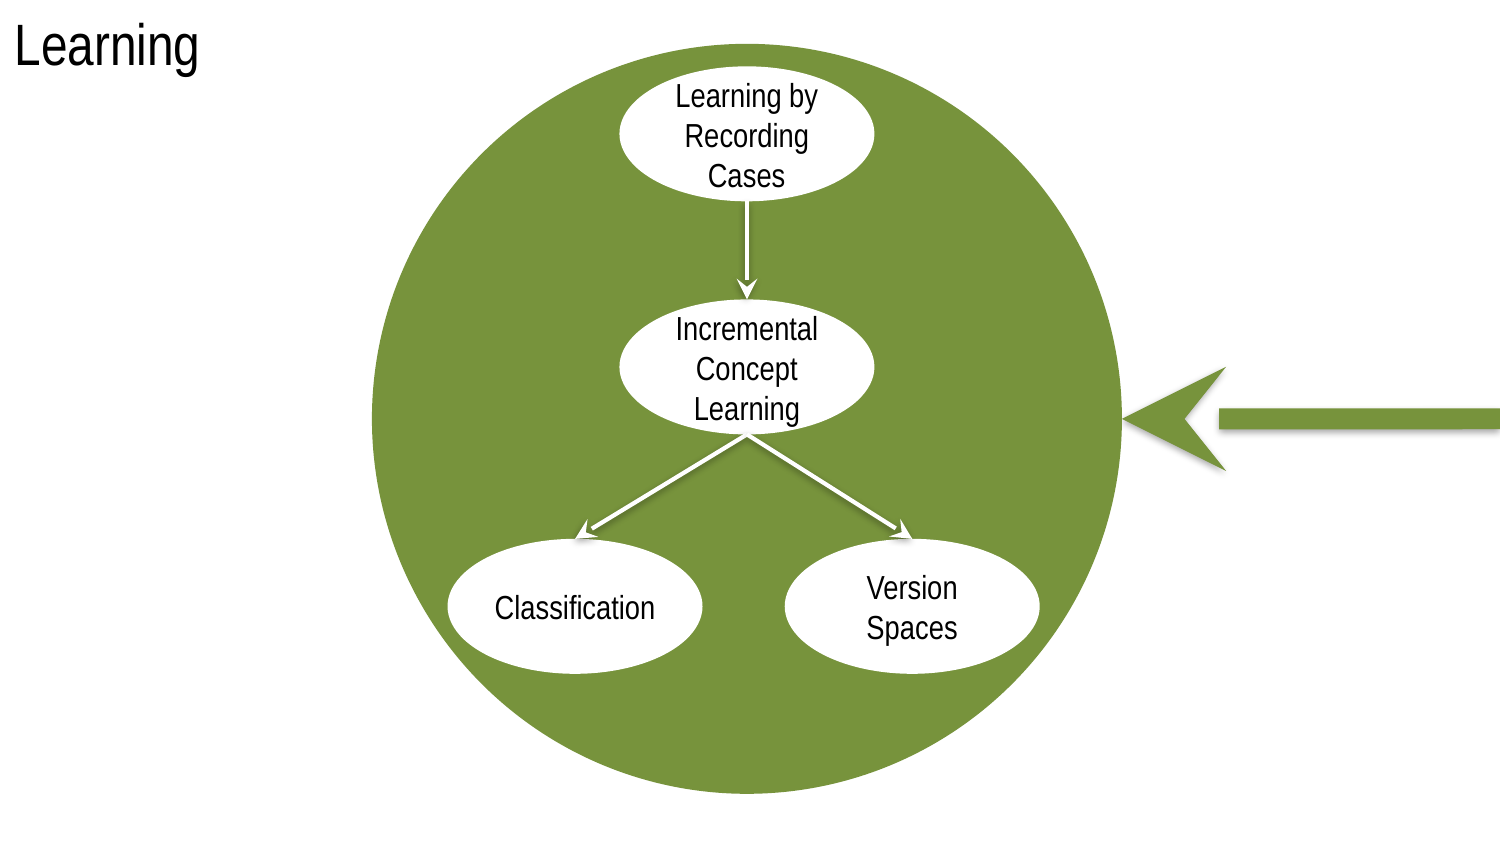

Learning

Learning by Recording Cases
Incremental Concept Learning
Classification
Version Spaces